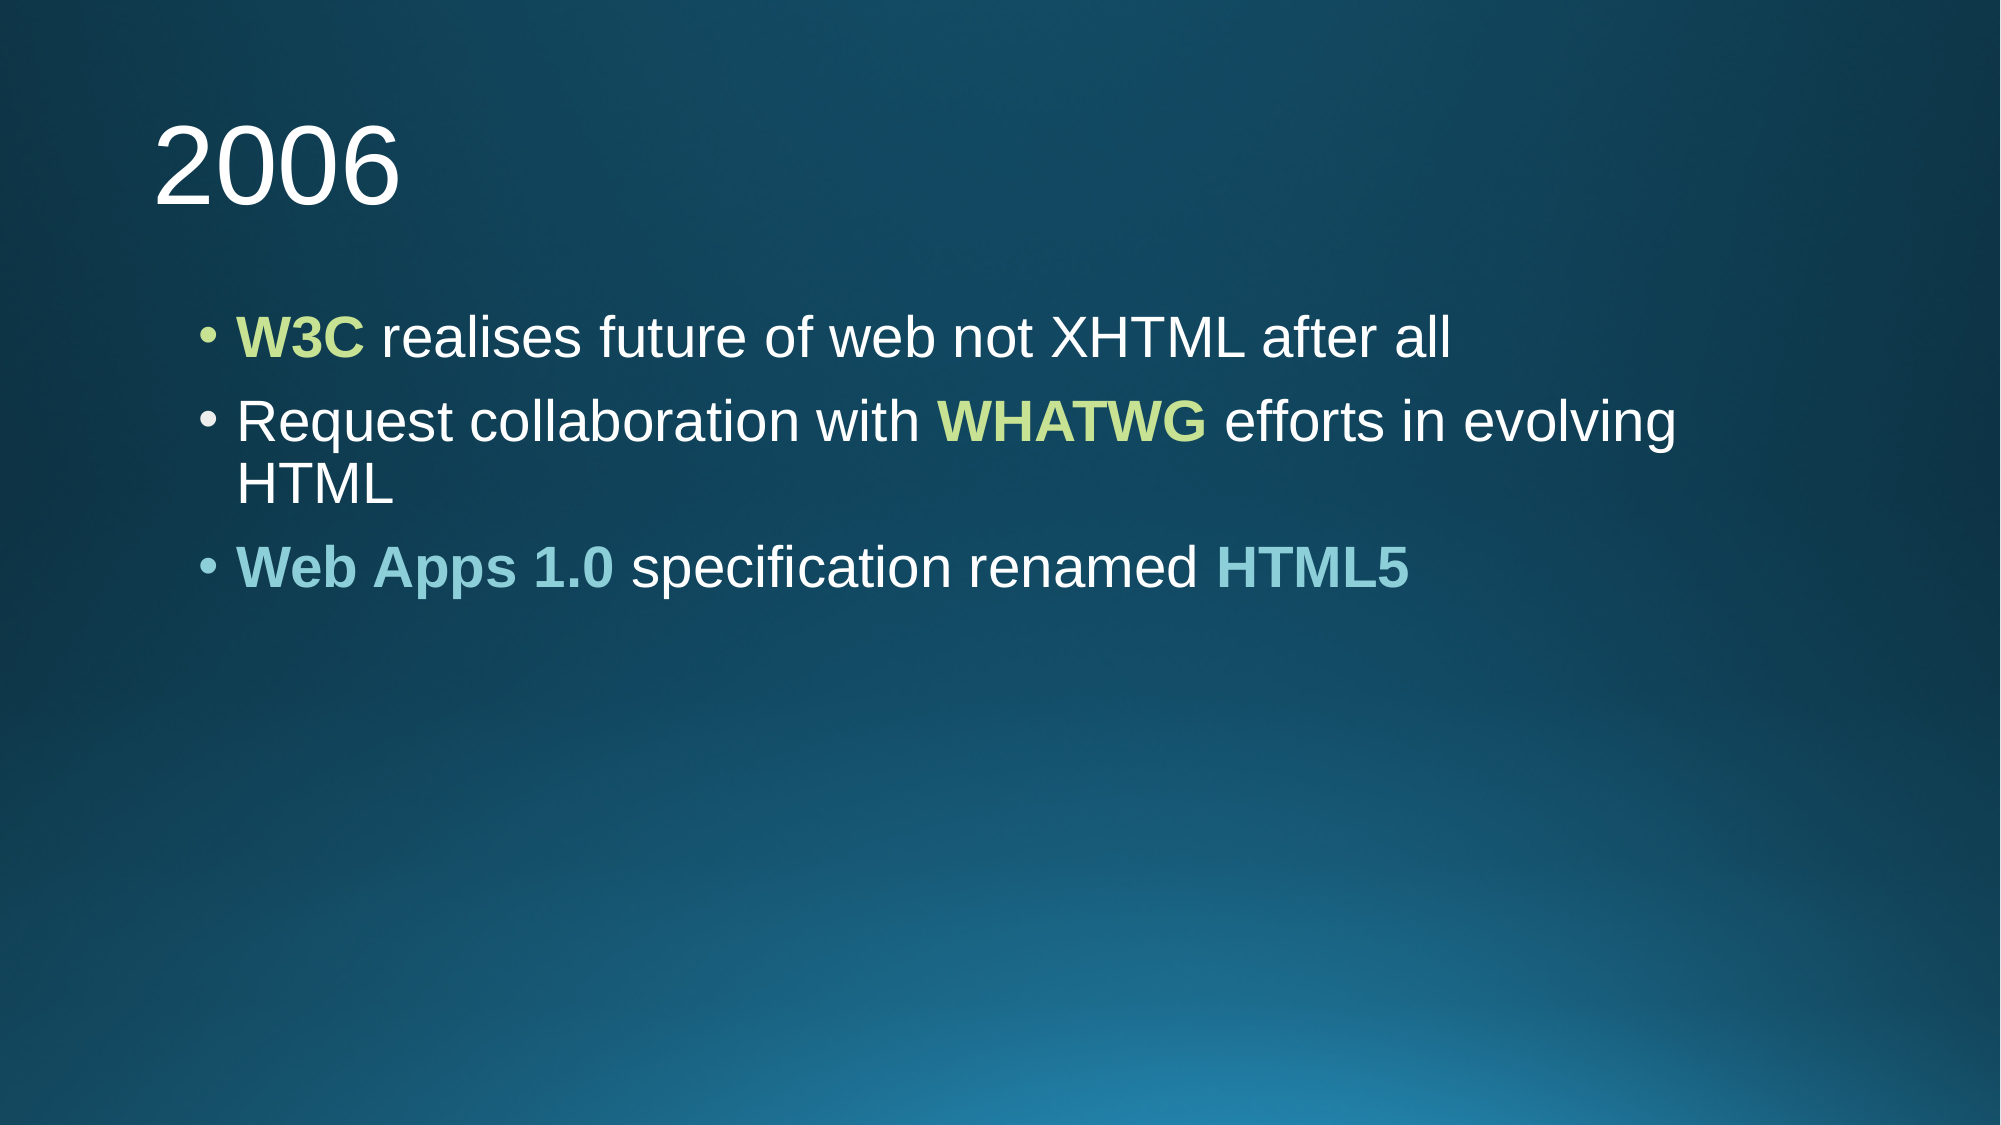

# 2006
W3C realises future of web not XHTML after all
Request collaboration with WHATWG efforts in evolving HTML
Web Apps 1.0 specification renamed HTML5